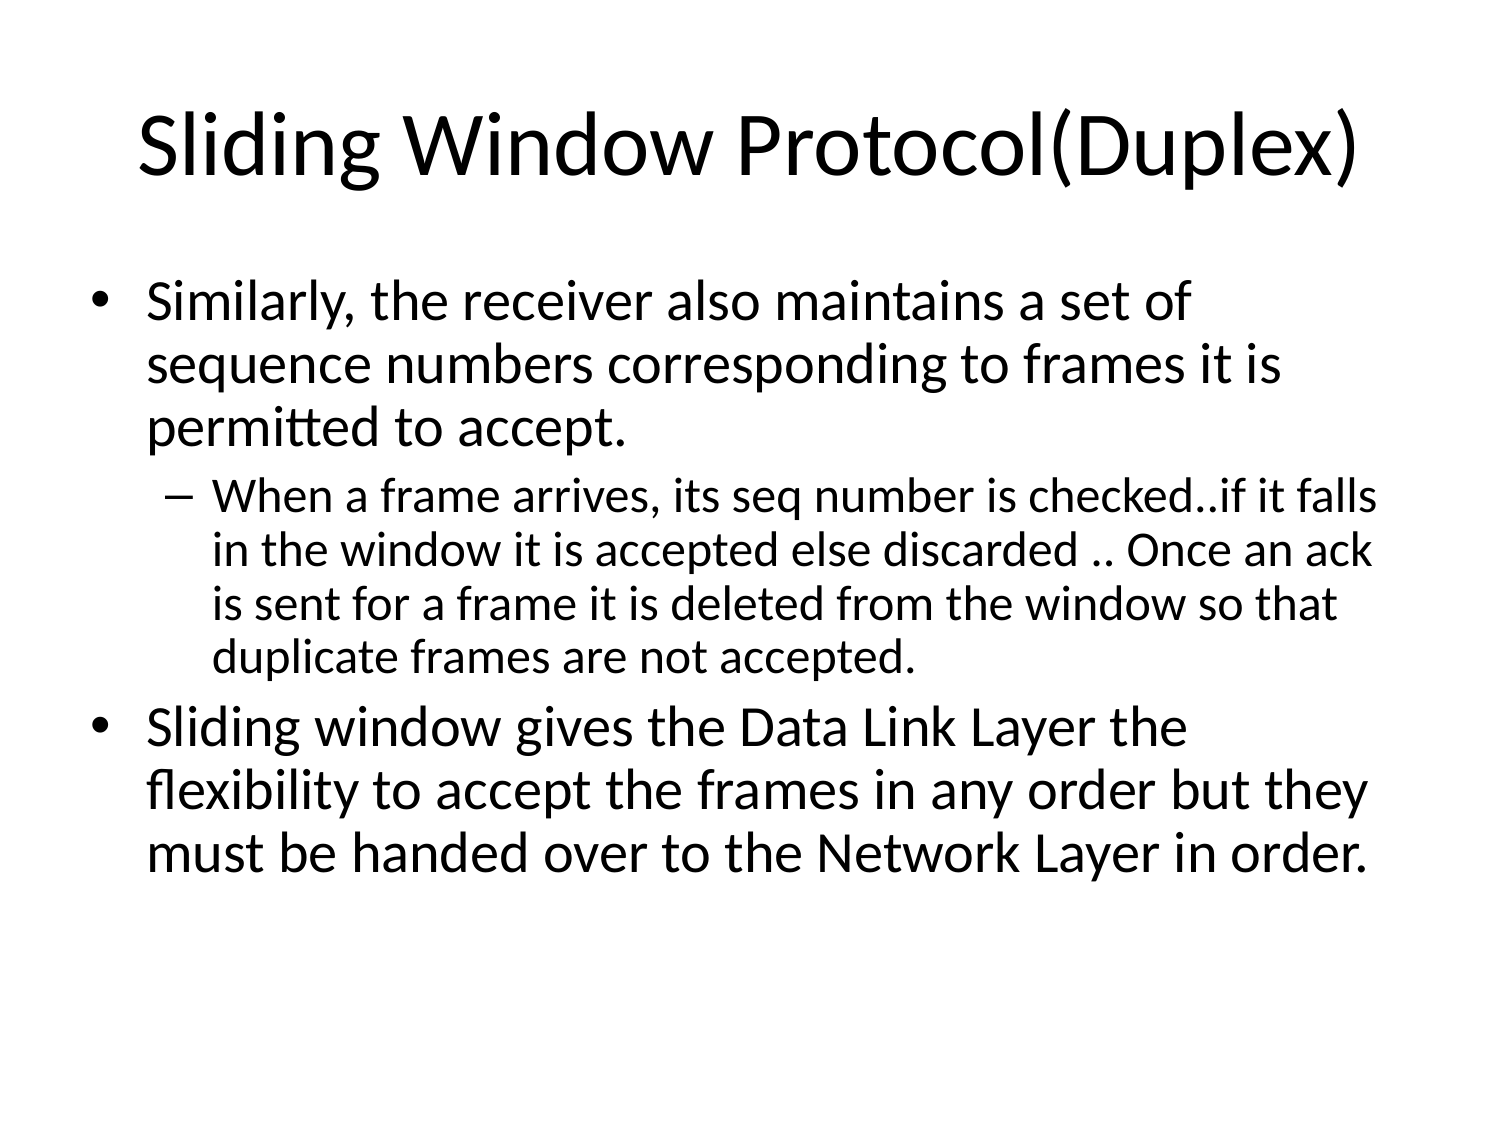

# Sliding Window Protocol(Duplex)
Similarly, the receiver also maintains a set of sequence numbers corresponding to frames it is permitted to accept.
When a frame arrives, its seq number is checked..if it falls in the window it is accepted else discarded .. Once an ack is sent for a frame it is deleted from the window so that duplicate frames are not accepted.
Sliding window gives the Data Link Layer the flexibility to accept the frames in any order but they must be handed over to the Network Layer in order.